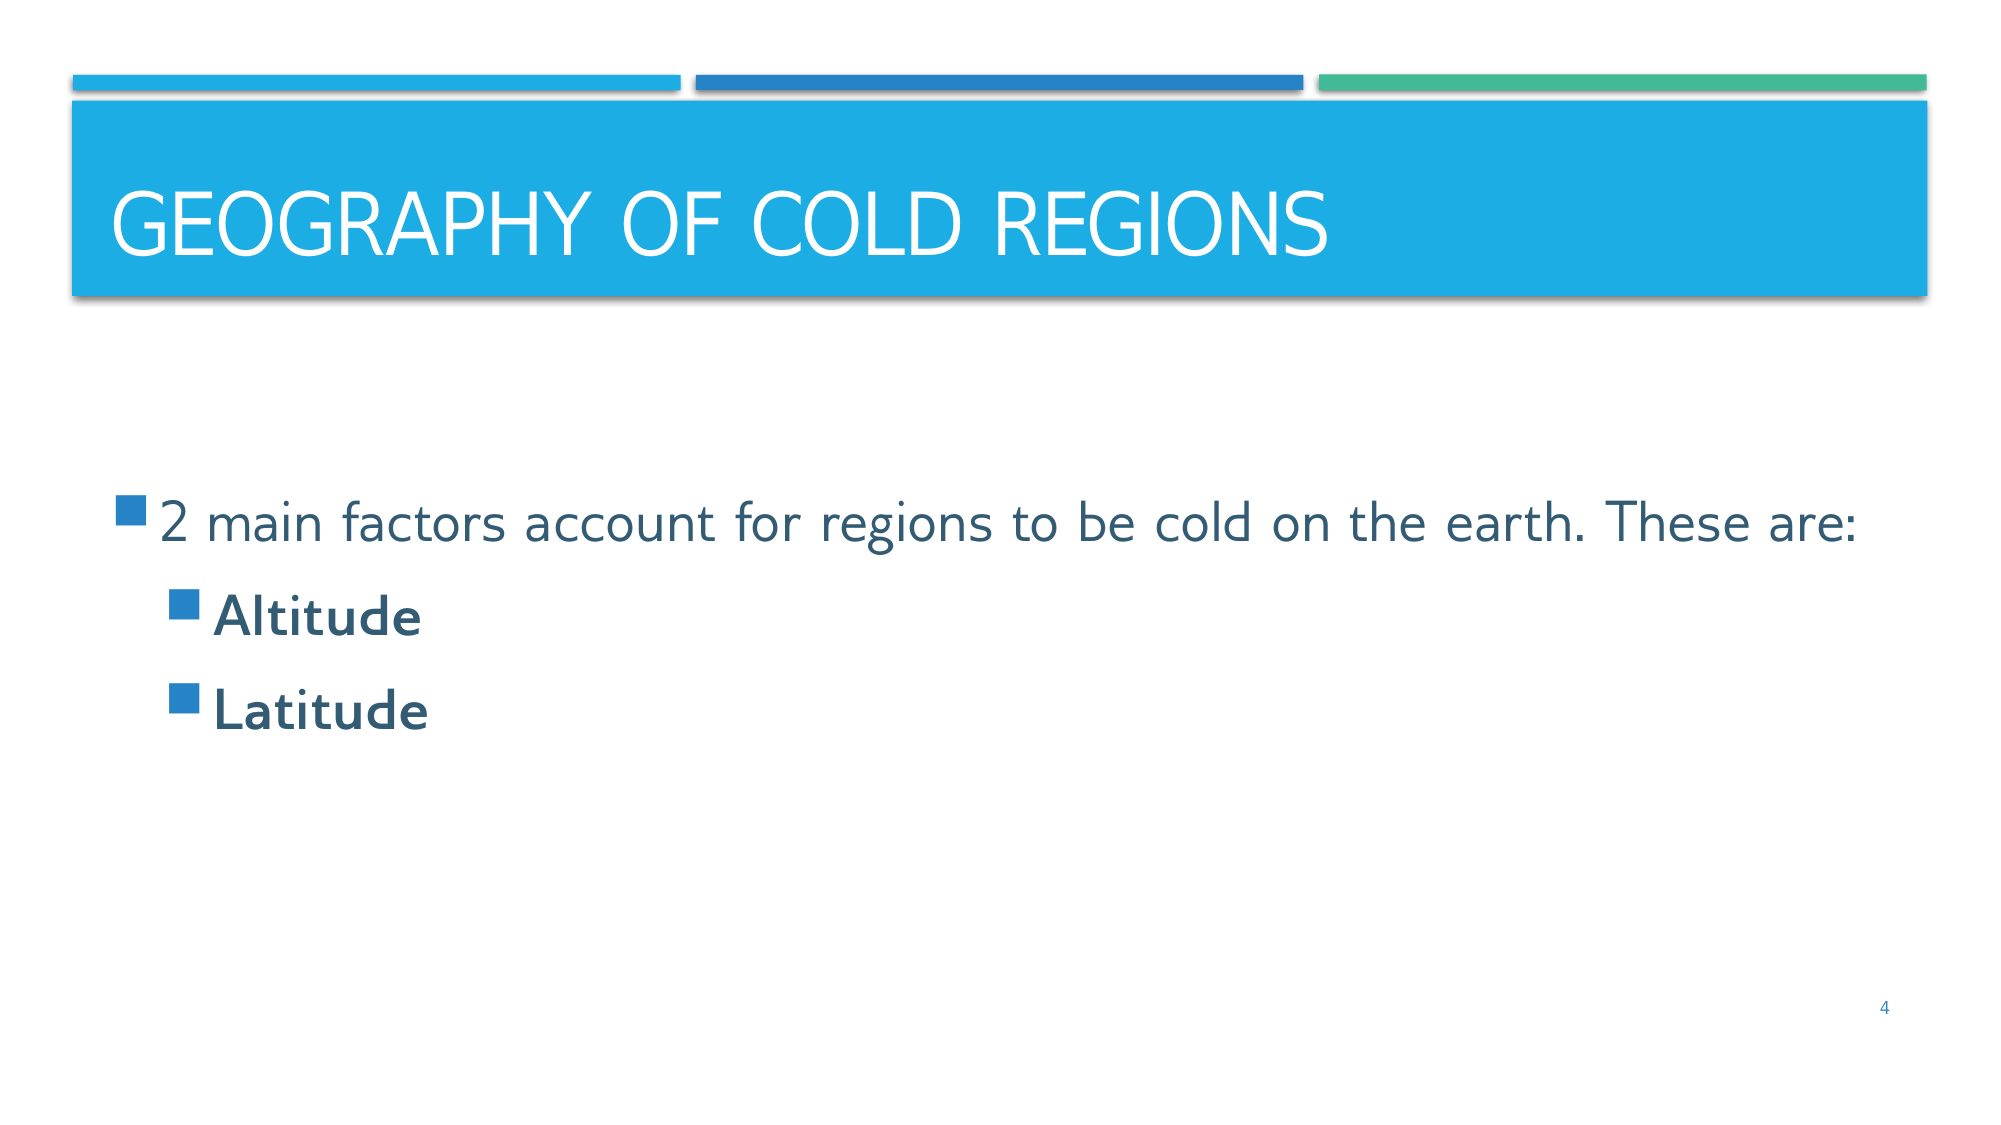

# GEOGRAPHY OF COLD REGIONS
2 main factors account for regions to be cold on the earth. These are:
Altitude
Latitude

4